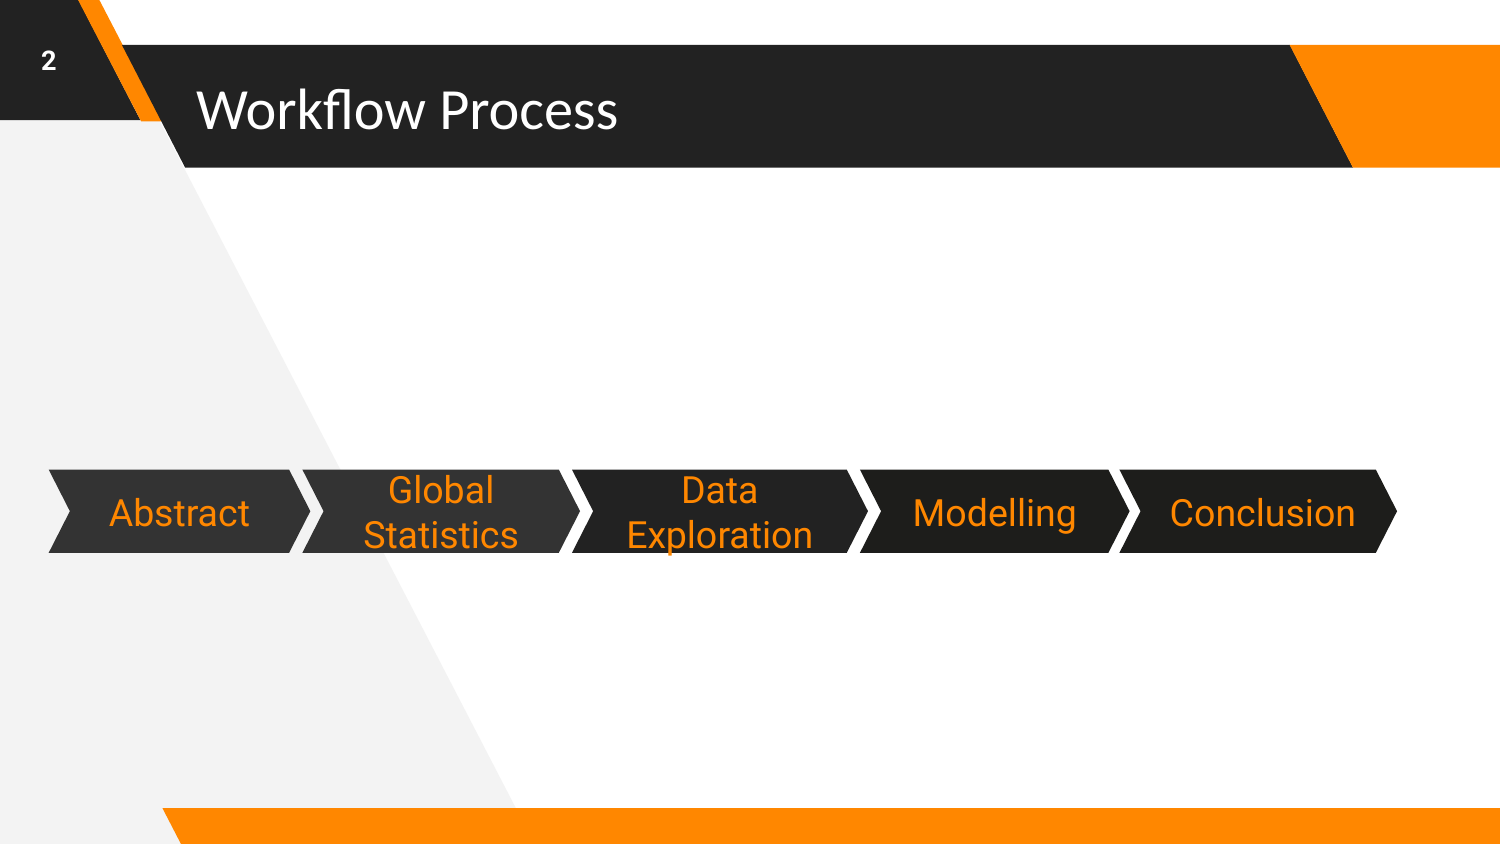

2
# Workflow Process
Modelling
 Conclusion
Global Statistics
Data Exploration
Abstract